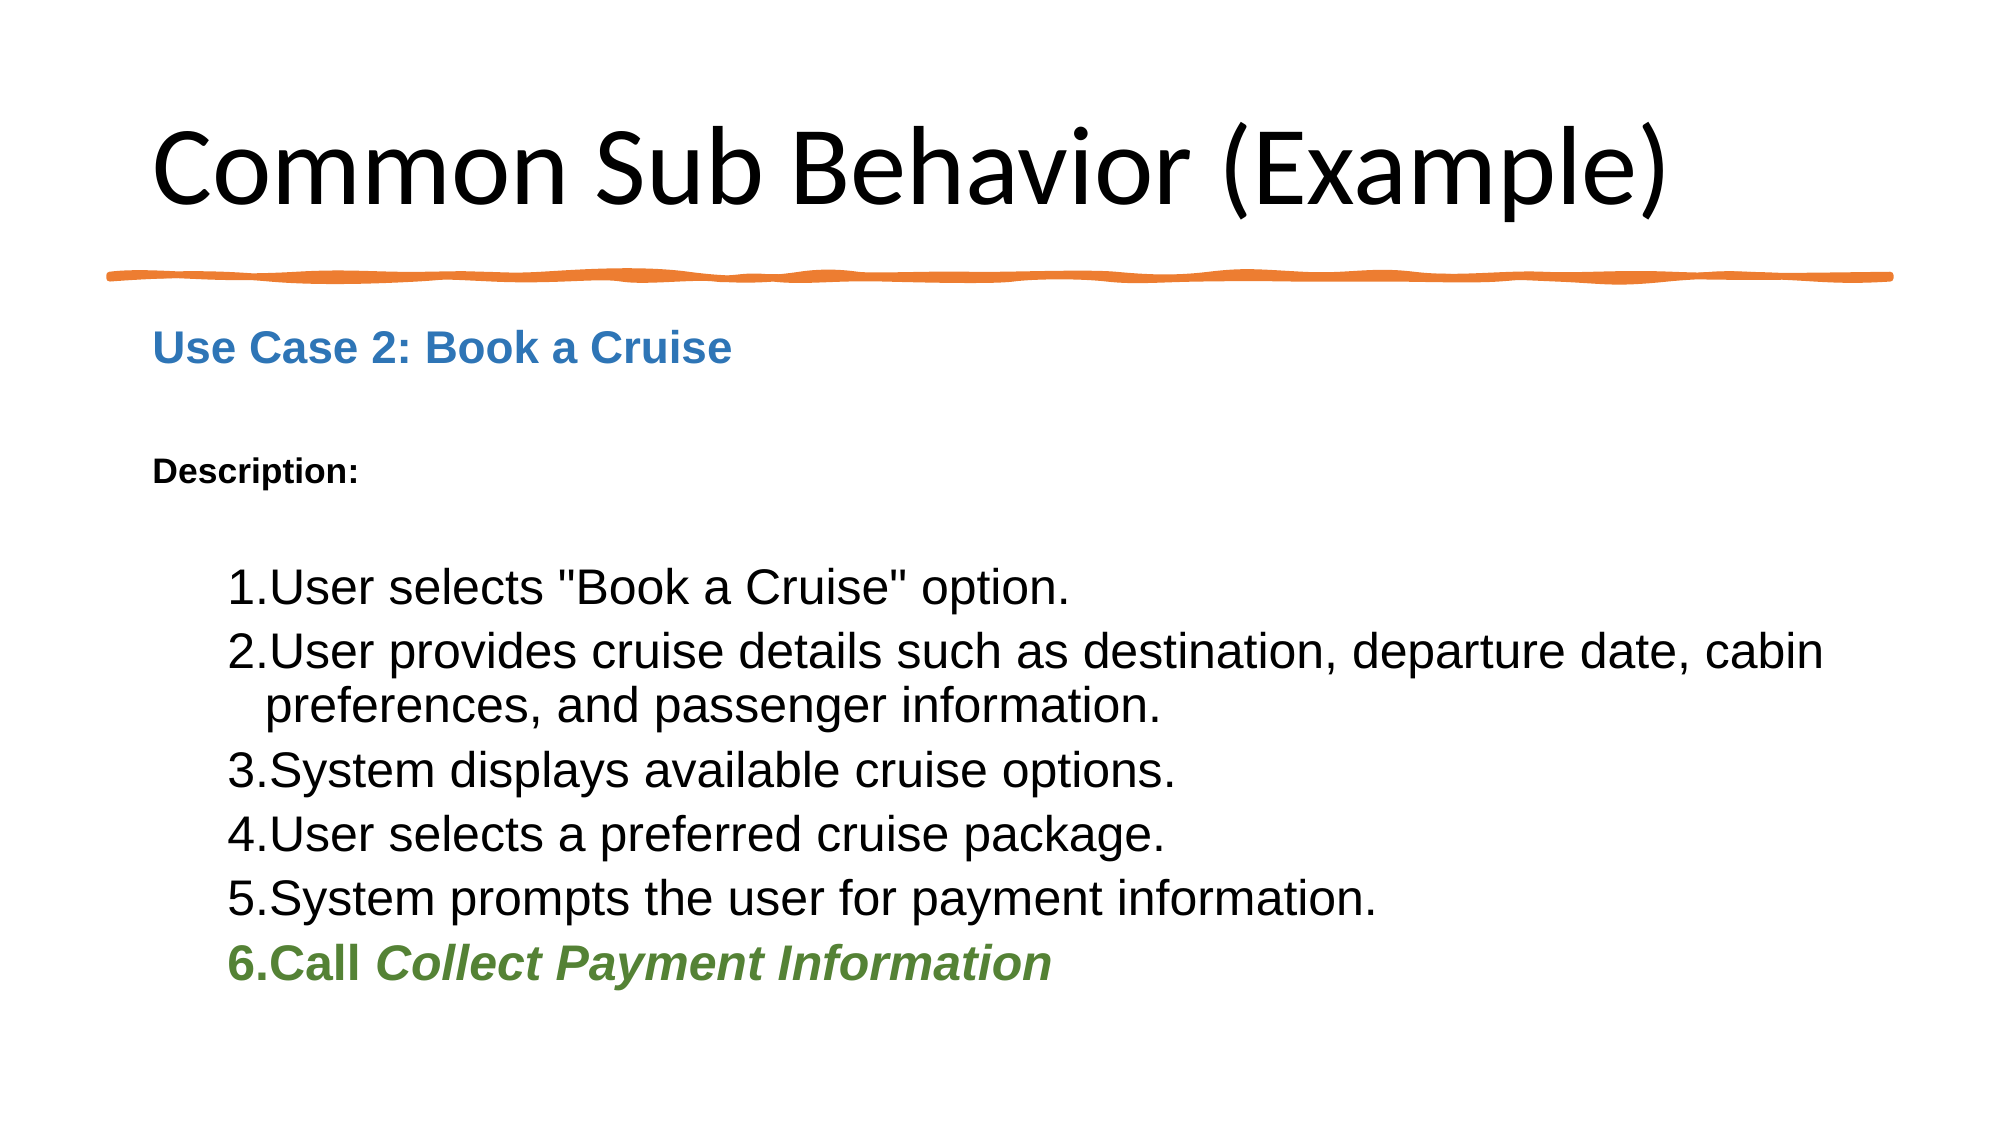

# Common Sub Behavior (Example)

Use Case 2: Book a Cruise

Description:

User selects "Book a Cruise" option.
User provides cruise details such as destination, departure date, cabin preferences, and passenger information.
System displays available cruise options.
User selects a preferred cruise package.
System prompts the user for payment information.
Call Collect Payment Information